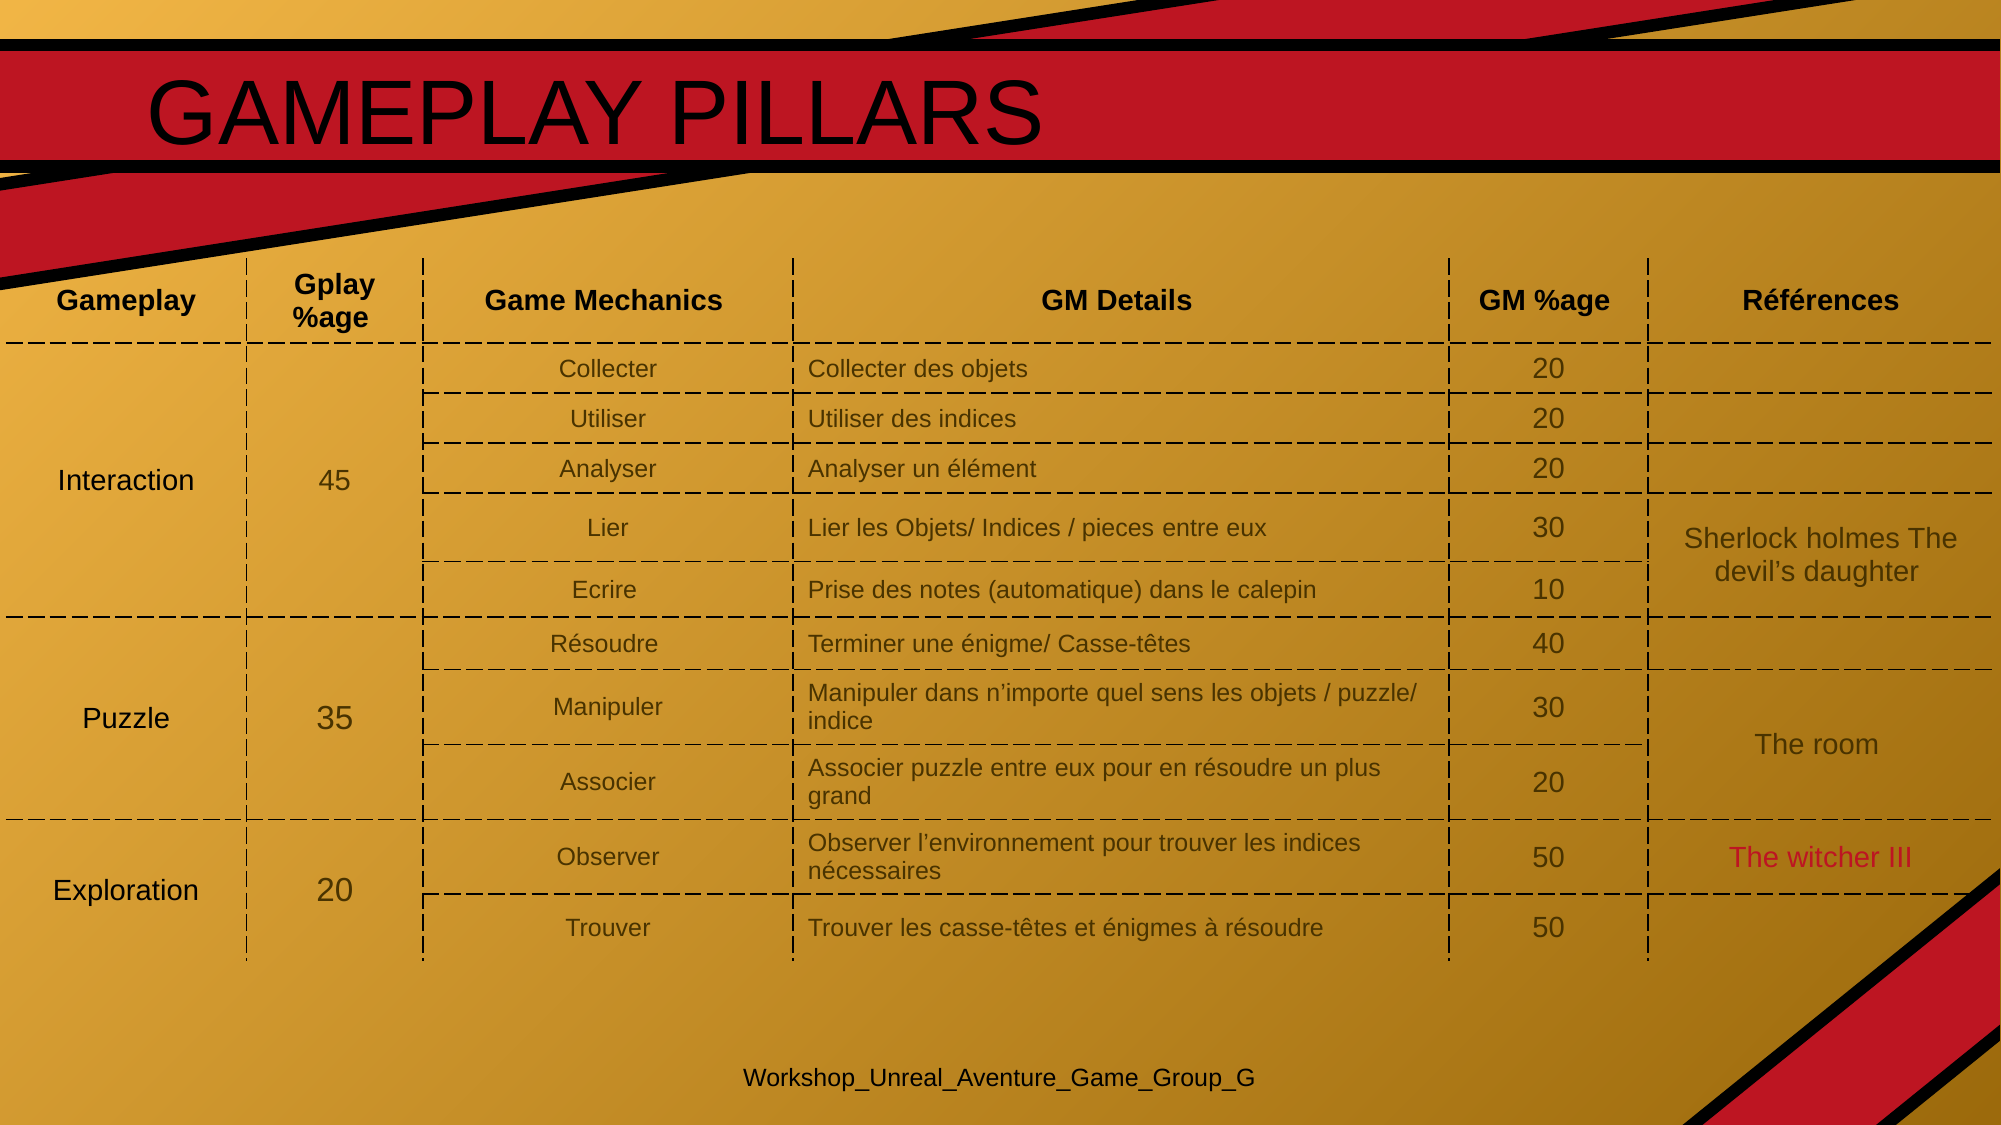

GAMEPLAY PILLARS
| Gameplay | Gplay %age | Game Mechanics | GM Details | GM %age | Références |
| --- | --- | --- | --- | --- | --- |
| Interaction | 45 | Collecter | Collecter des objets | 20 |  |
|  |  | Utiliser | Utiliser des indices | 20 |  |
|  |  | Analyser | Analyser un élément | 20 |  |
|  |  | Lier | Lier les Objets/ Indices / pieces entre eux | 30 | Sherlock holmes The devil’s daughter |
|  |  | Ecrire | Prise des notes (automatique) dans le calepin | 10 |  |
| Puzzle | 35 | Résoudre | Terminer une énigme/ Casse-têtes | 40 |  |
|  |  | Manipuler | Manipuler dans n’importe quel sens les objets / puzzle/ indice | 30 | The room |
|  |  | Associer | Associer puzzle entre eux pour en résoudre un plus grand | 20 |  |
| Exploration | 20 | Observer | Observer l’environnement pour trouver les indices nécessaires | 50 | The witcher III |
|  |  | Trouver | Trouver les casse-têtes et énigmes à résoudre | 50 |  |

6
Workshop_Unreal_Aventure_Game_Group_G